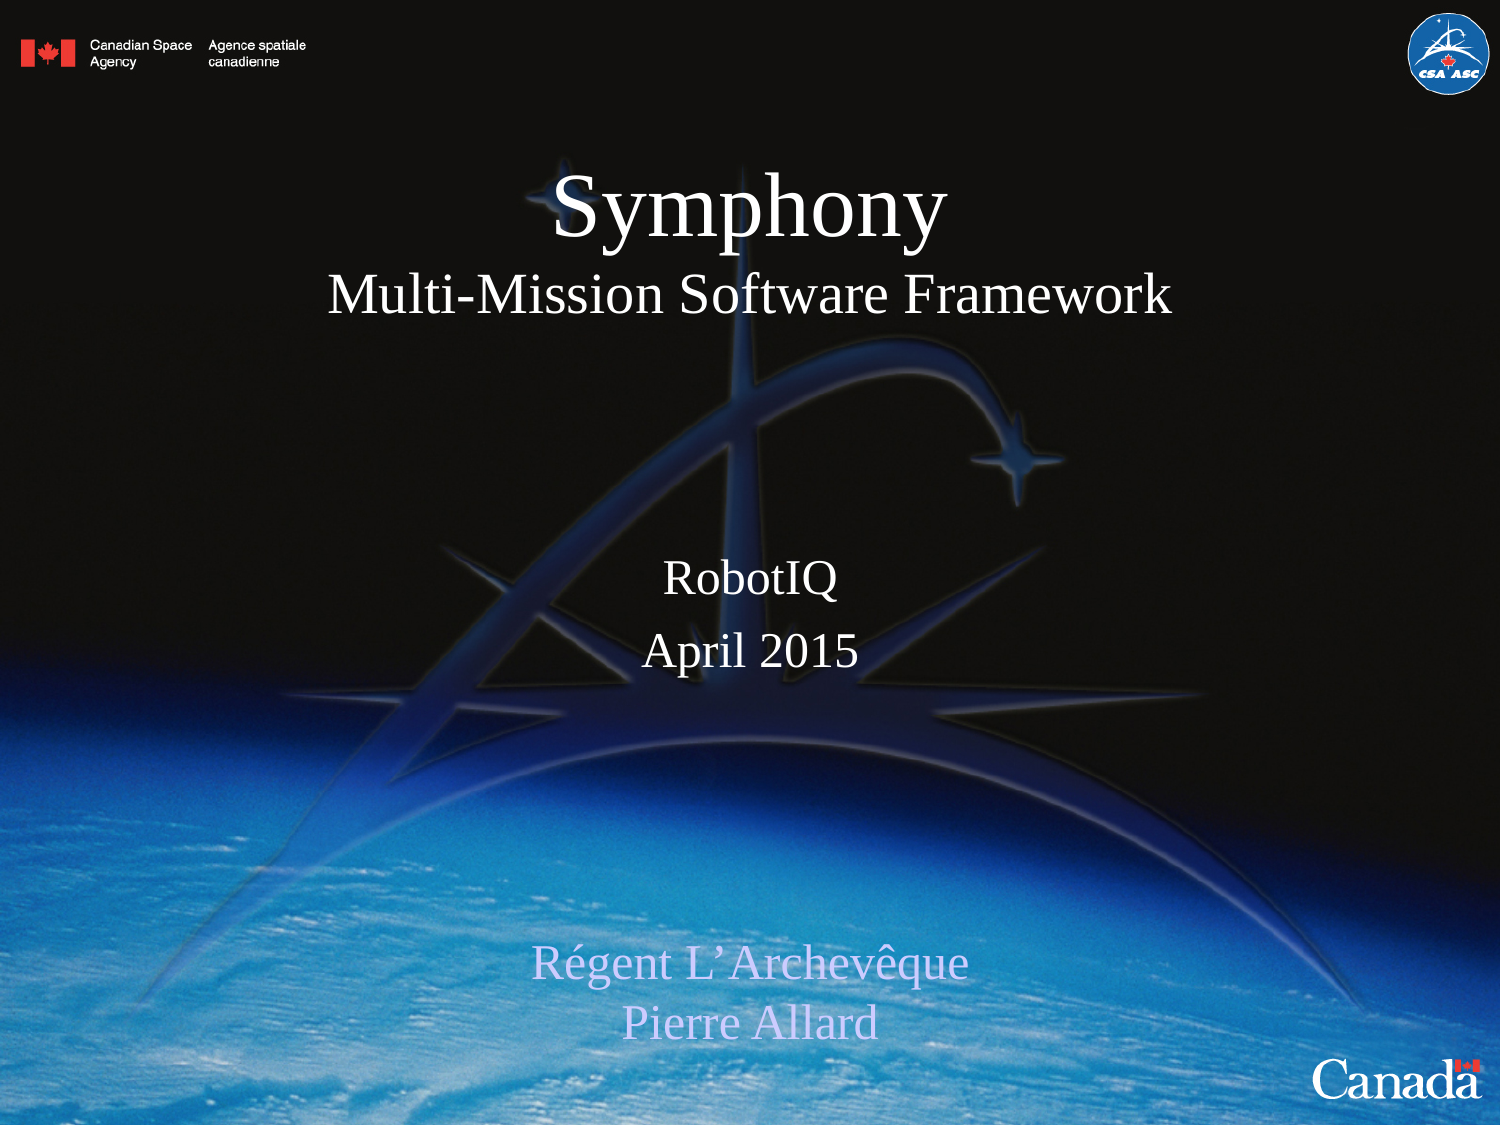

Symphony
Multi-Mission Software Framework

RobotIQ
April 2015

Régent L’Archevêque
Pierre Allard